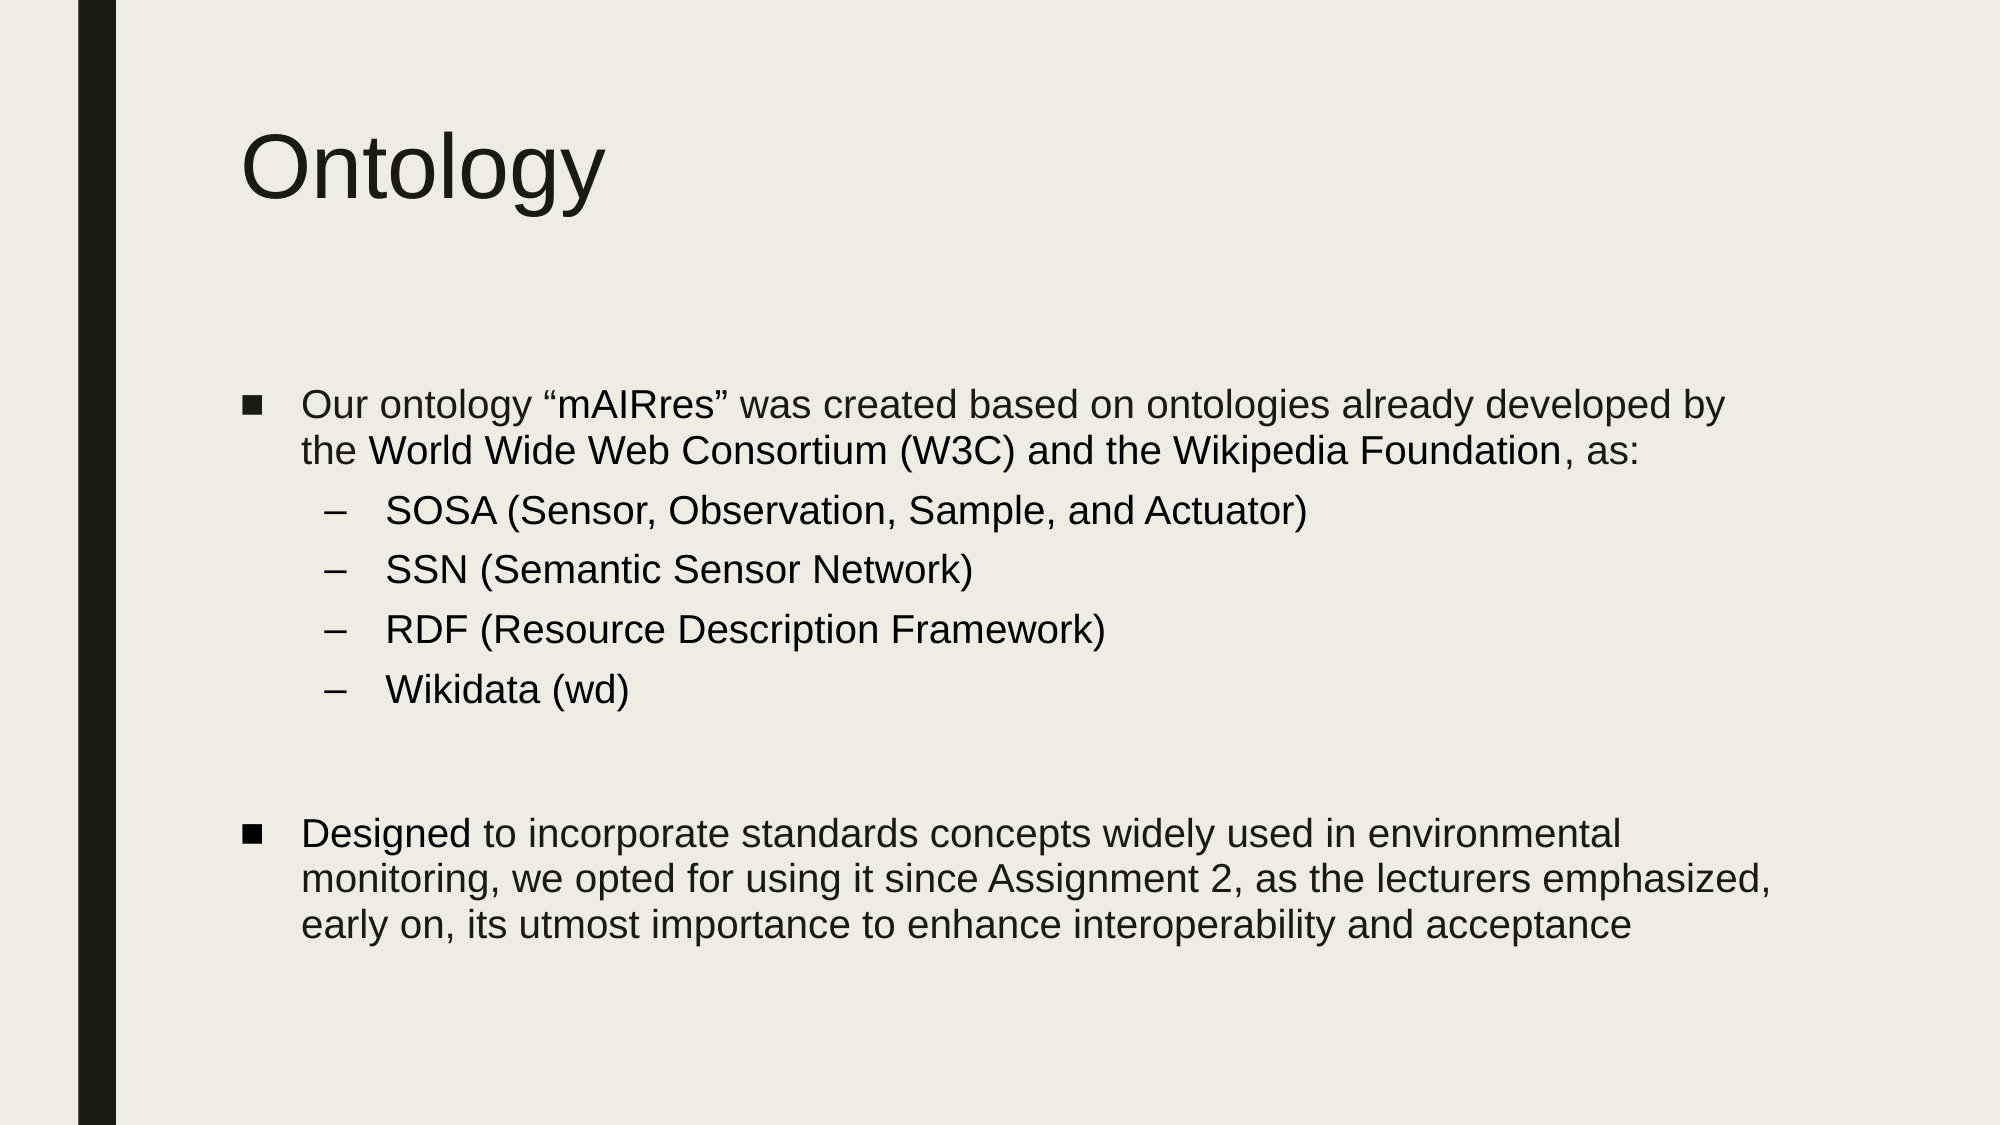

# Ontology
Our ontology “mAIRres” was created based on ontologies already developed by the World Wide Web Consortium (W3C) and the Wikipedia Foundation, as:
SOSA (Sensor, Observation, Sample, and Actuator)
SSN (Semantic Sensor Network)
RDF (Resource Description Framework)
Wikidata (wd)

Designed to incorporate standards concepts widely used in environmental monitoring, we opted for using it since Assignment 2, as the lecturers emphasized, early on, its utmost importance to enhance interoperability and acceptance